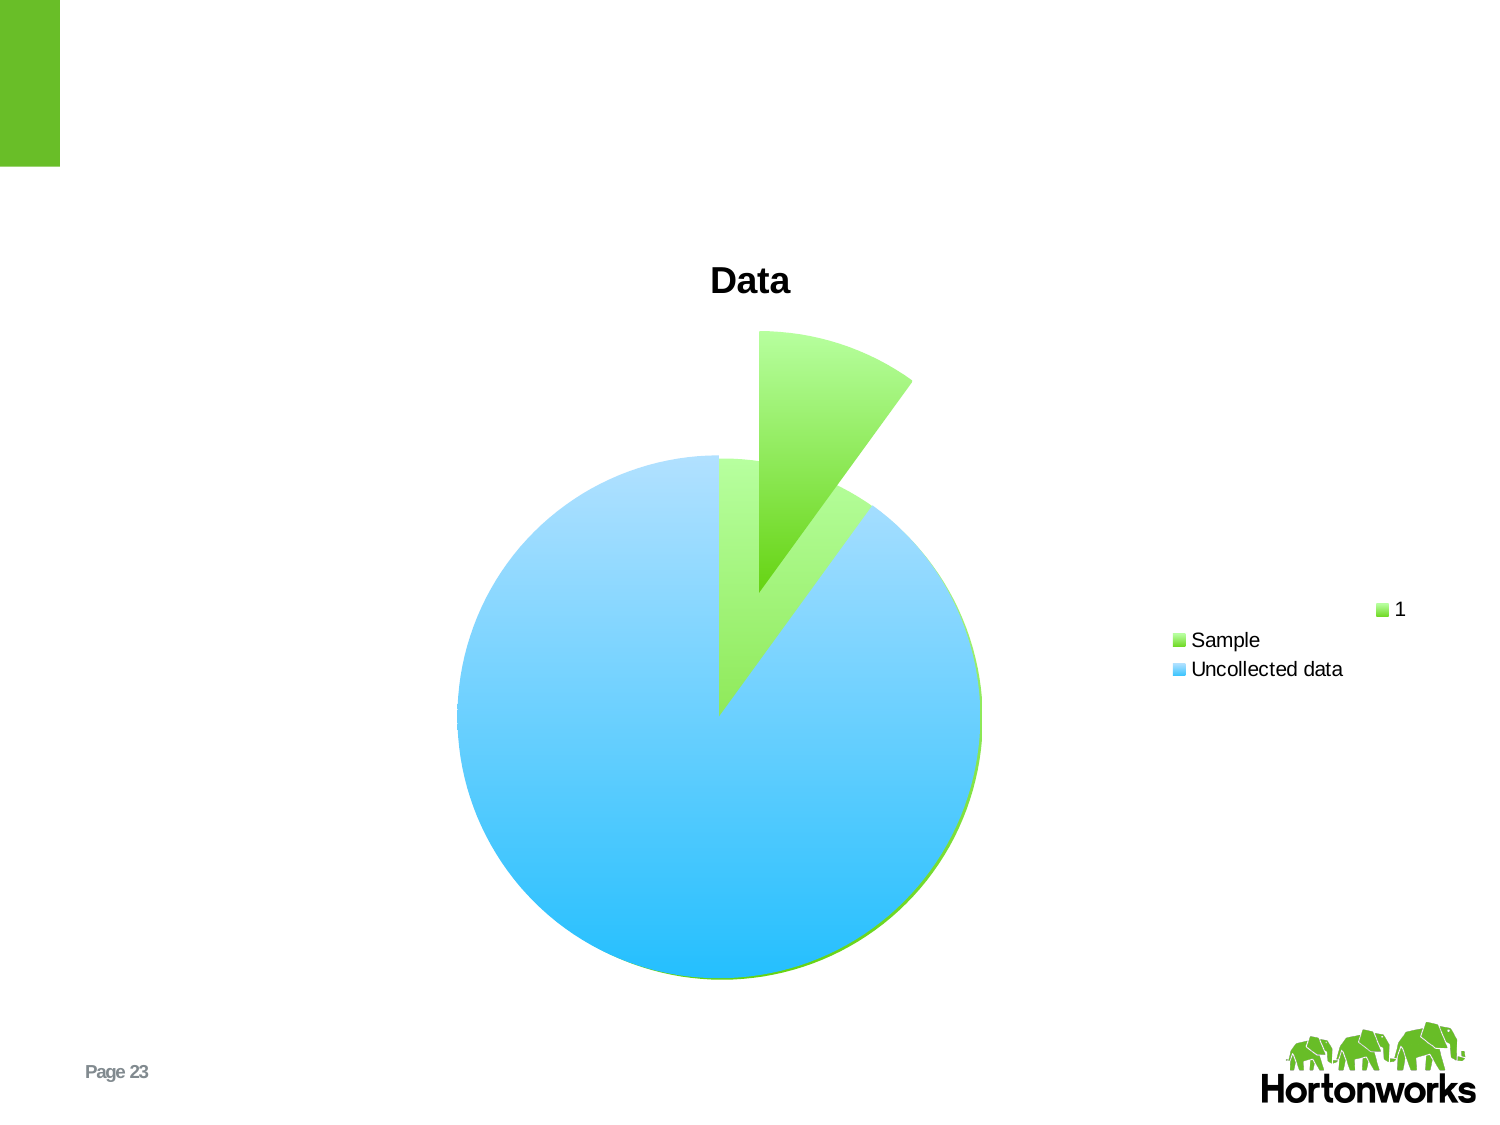

#

### Chart:

| Category | Data |
|---|---|

### Chart

| Category |  |
|---|---|
| Sample | 10.0 |
| Uncollected data | 90.0 |